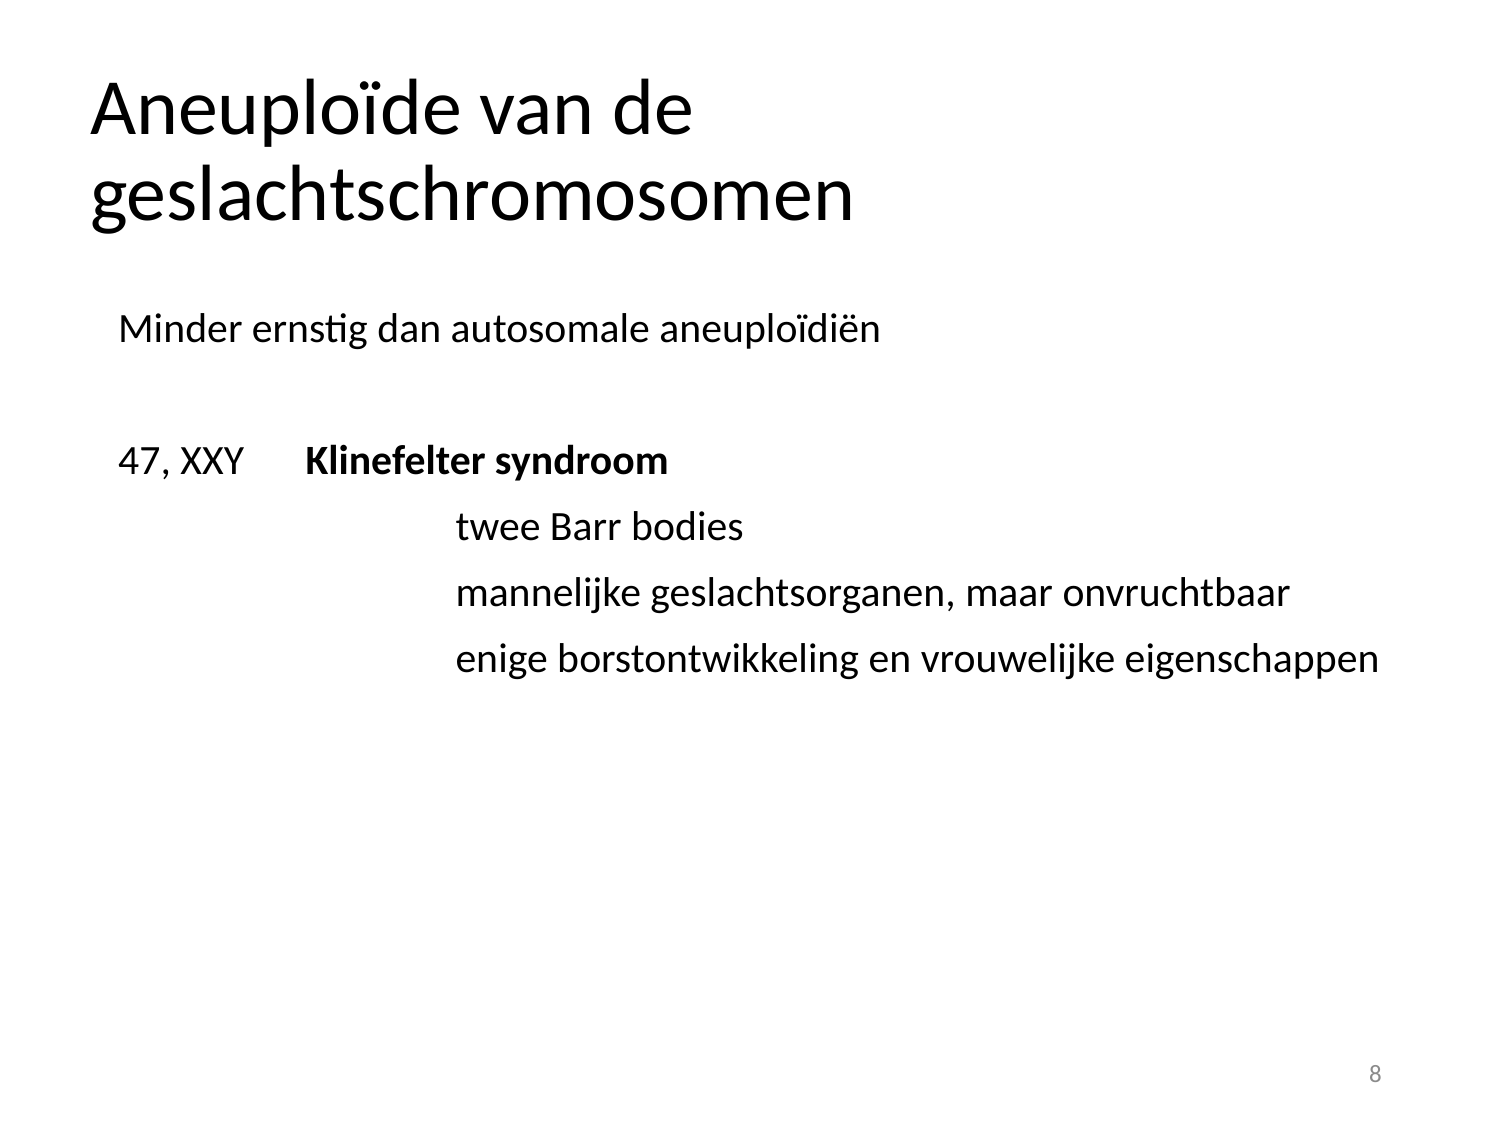

# Aneuploïde van de geslachtschromosomen
Minder ernstig dan autosomale aneuploïdiën

47, XXY	Klinefelter syndroom
			twee Barr bodies
			mannelijke geslachtsorganen, maar onvruchtbaar
			enige borstontwikkeling en vrouwelijke eigenschappen

8